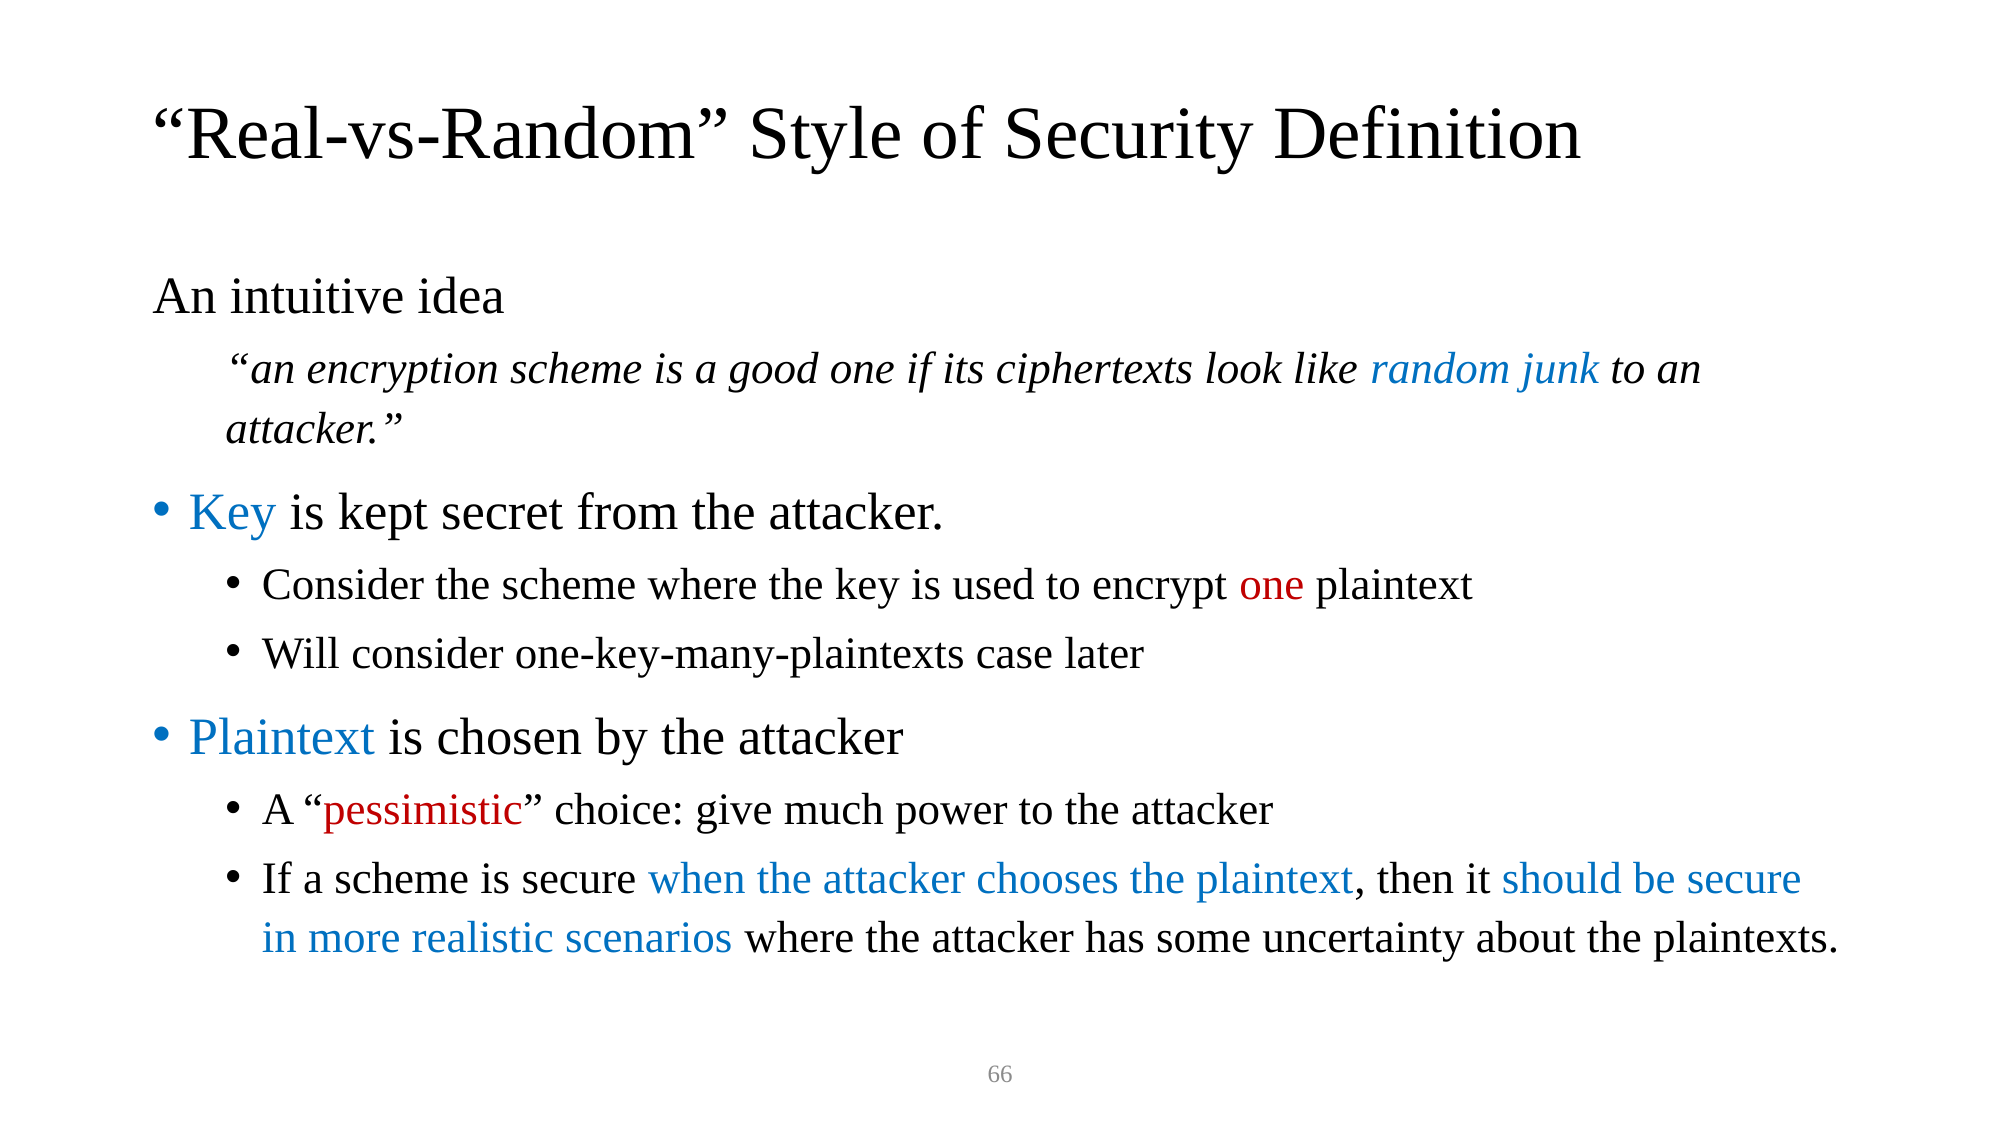

# “Real-vs-Random” Style of Security Definition
An intuitive idea
“an encryption scheme is a good one if its ciphertexts look like random junk to an attacker.”
Key is kept secret from the attacker.
Consider the scheme where the key is used to encrypt one plaintext
Will consider one-key-many-plaintexts case later
Plaintext is chosen by the attacker
A “pessimistic” choice: give much power to the attacker
If a scheme is secure when the attacker chooses the plaintext, then it should be secure in more realistic scenarios where the attacker has some uncertainty about the plaintexts.
66